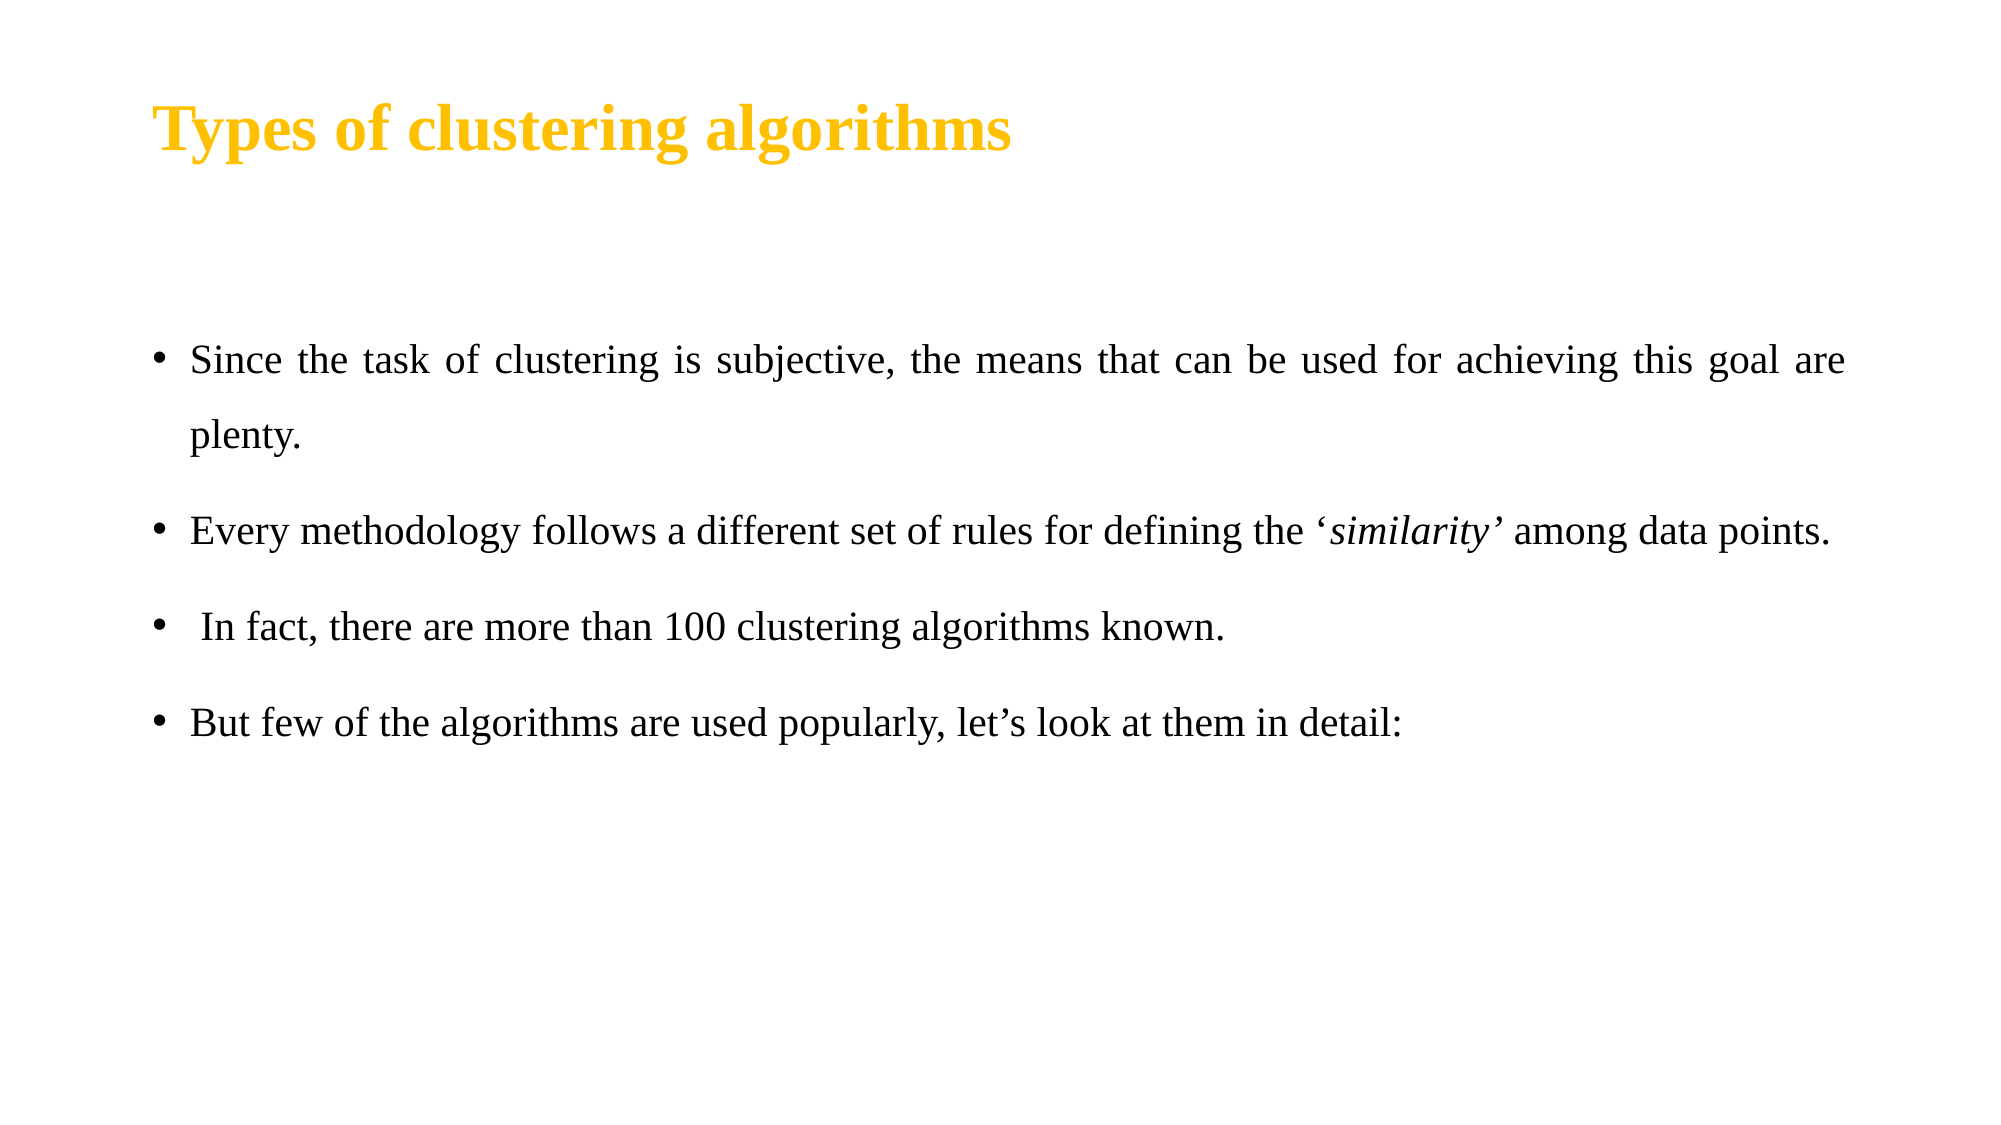

# Types of clustering algorithms
Since the task of clustering is subjective, the means that can be used for achieving this goal are plenty.
Every methodology follows a different set of rules for defining the ‘similarity’ among data points.
 In fact, there are more than 100 clustering algorithms known.
But few of the algorithms are used popularly, let’s look at them in detail: